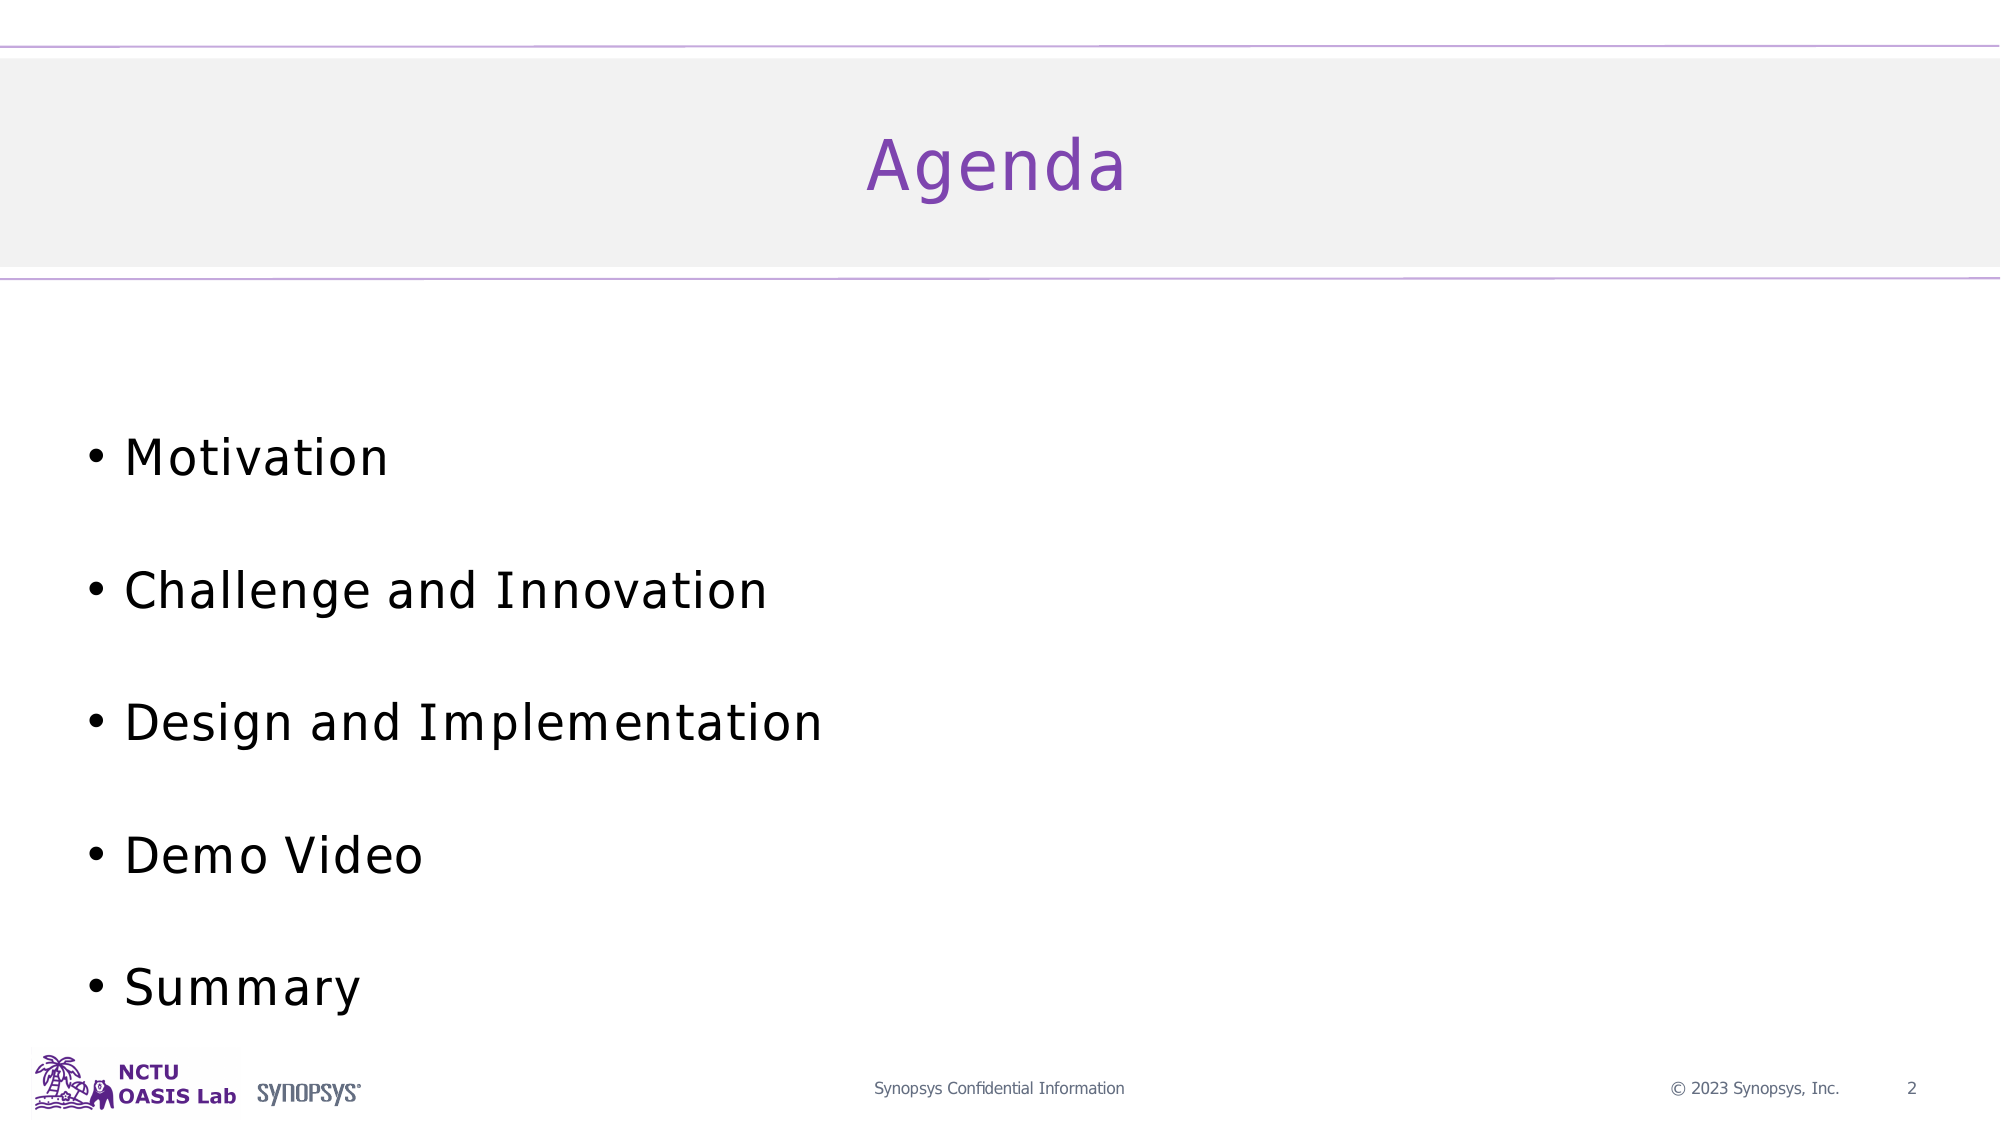

# Agenda
Motivation
Challenge and Innovation
Design and Implementation
Demo Video
Summary